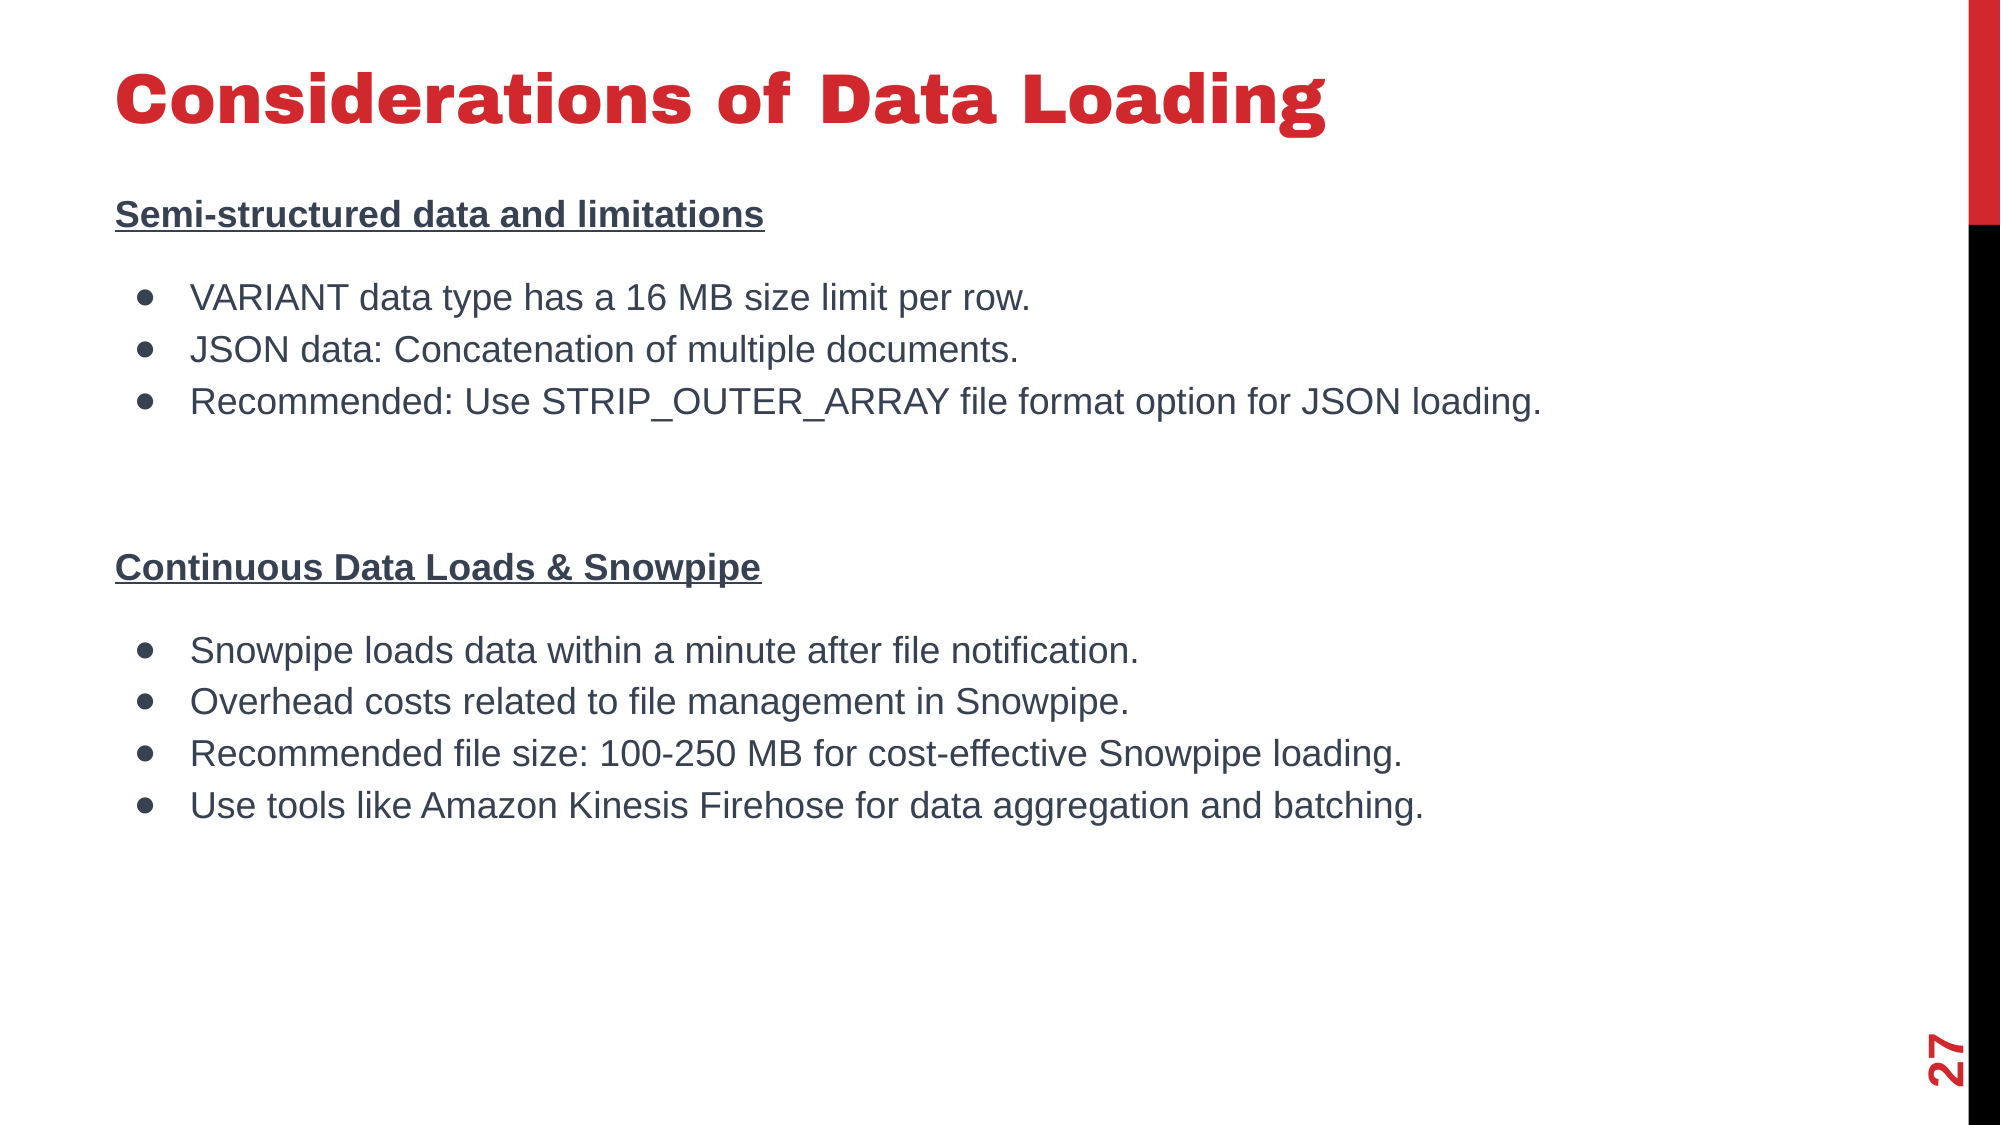

# Considerations of Data Loading
Semi-structured data and limitations
VARIANT data type has a 16 MB size limit per row.
JSON data: Concatenation of multiple documents.
Recommended: Use STRIP_OUTER_ARRAY file format option for JSON loading.

Continuous Data Loads & Snowpipe
Snowpipe loads data within a minute after file notification.
Overhead costs related to file management in Snowpipe.
Recommended file size: 100-250 MB for cost-effective Snowpipe loading.
Use tools like Amazon Kinesis Firehose for data aggregation and batching.

27